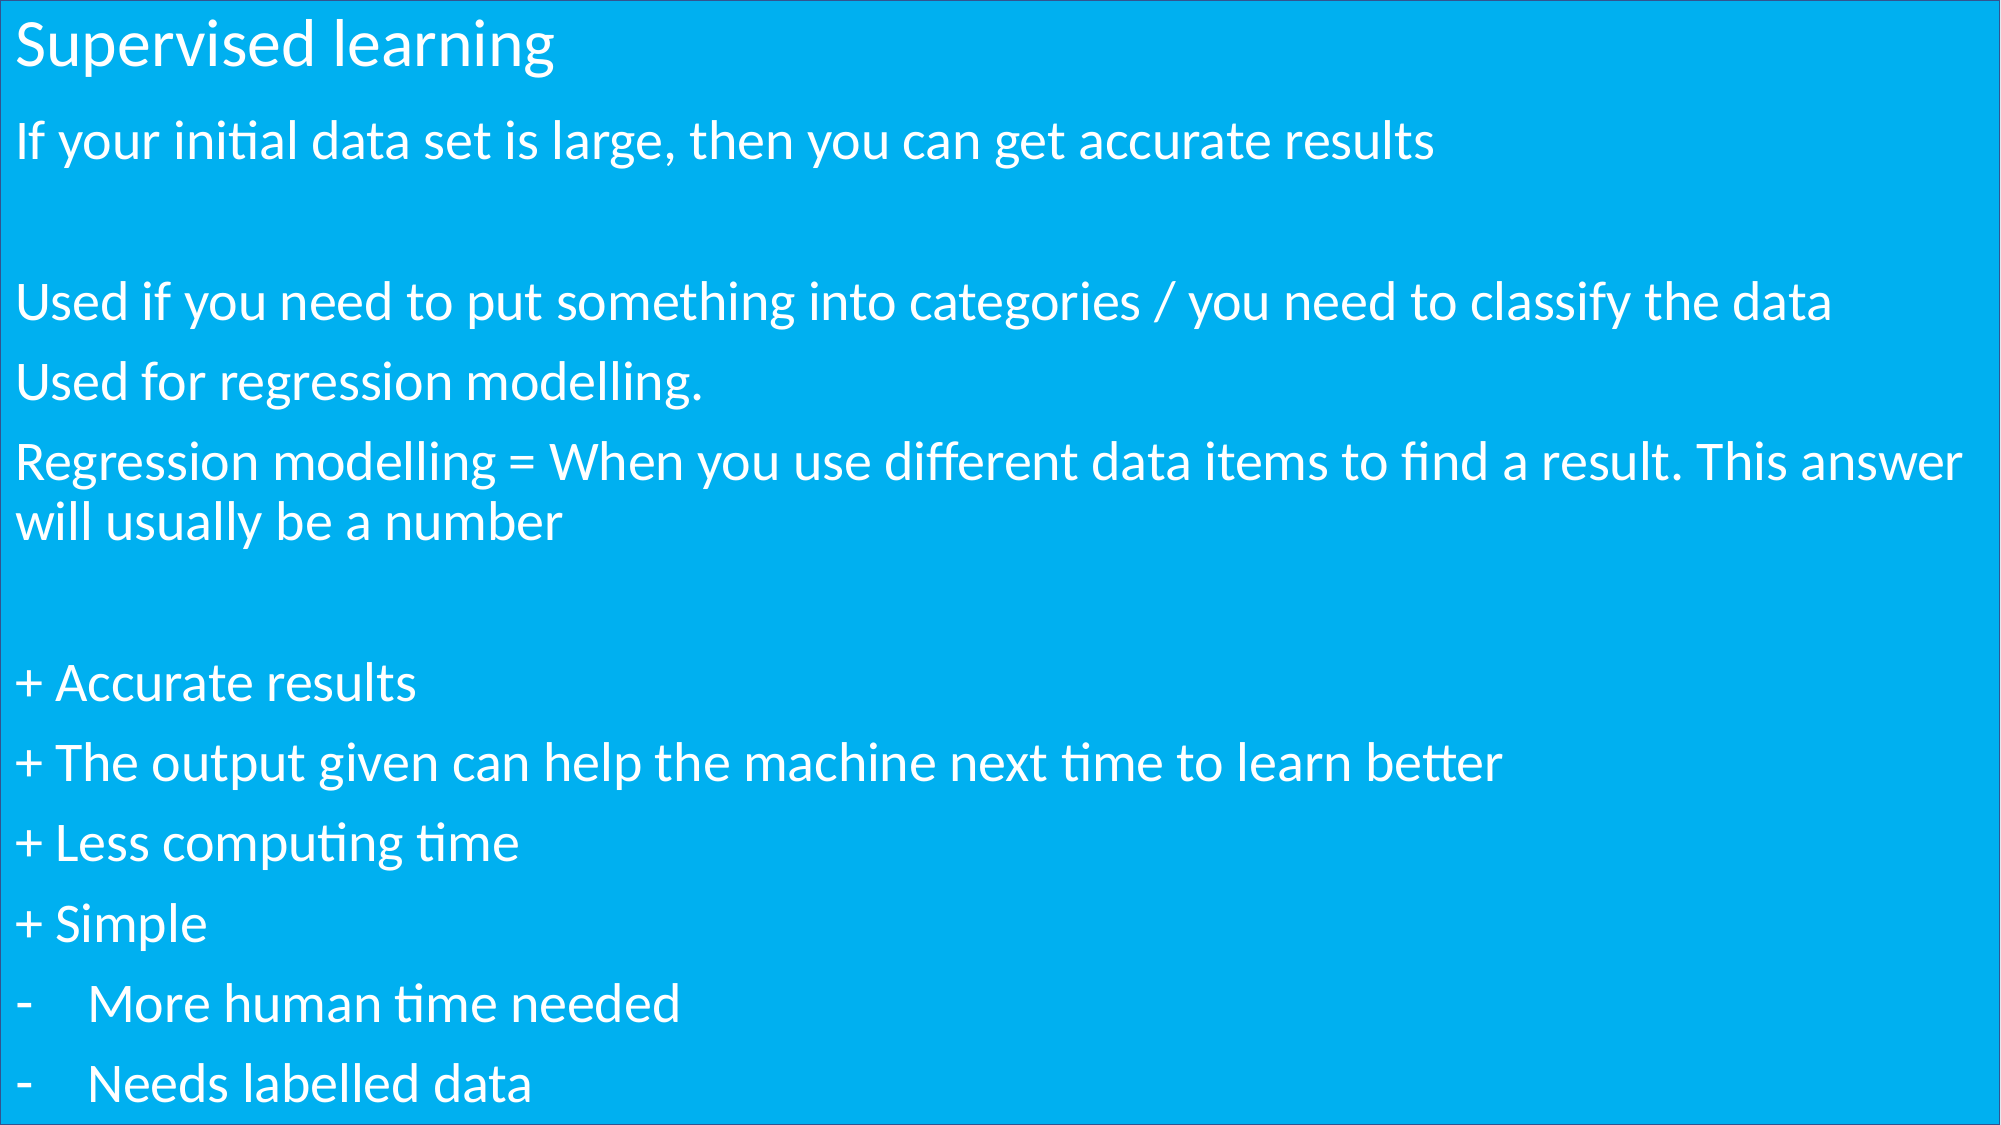

# Supervised learning
If your initial data set is large, then you can get accurate results

Used if you need to put something into categories / you need to classify the data
Used for regression modelling.
Regression modelling = When you use different data items to find a result. This answer will usually be a number

+ Accurate results
+ The output given can help the machine next time to learn better
+ Less computing time
+ Simple
More human time needed
Needs labelled data